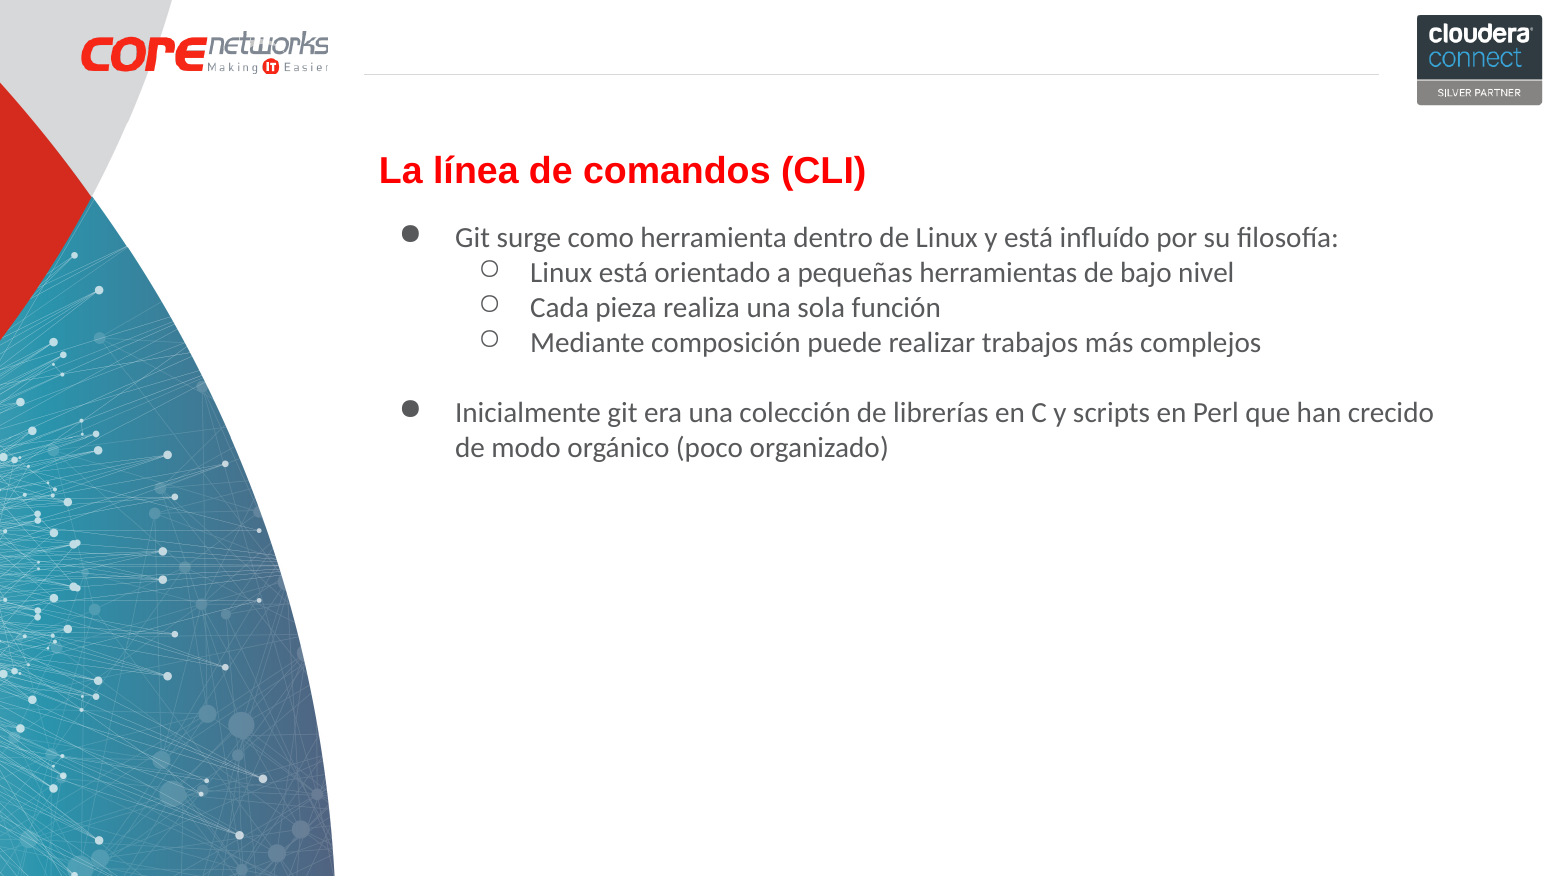

La línea de comandos (CLI)
Git surge como herramienta dentro de Linux y está influído por su filosofía:
Linux está orientado a pequeñas herramientas de bajo nivel
Cada pieza realiza una sola función
Mediante composición puede realizar trabajos más complejos
Inicialmente git era una colección de librerías en C y scripts en Perl que han crecido de modo orgánico (poco organizado)